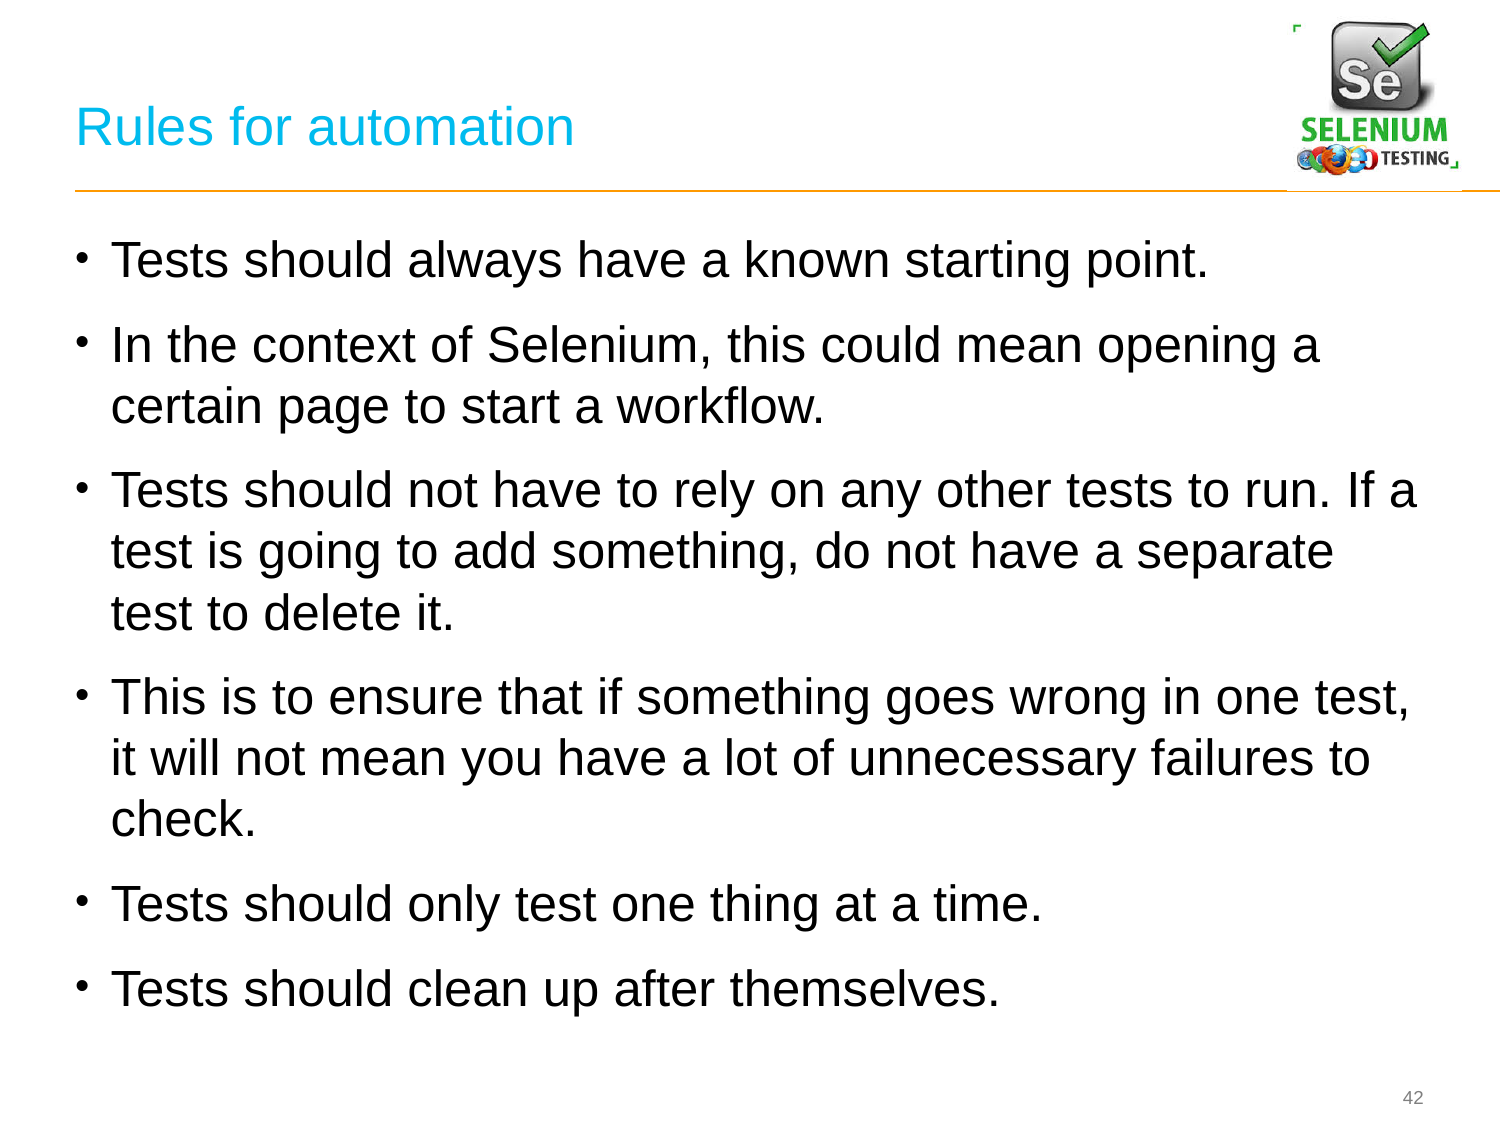

# Rules for automation
Tests should always have a known starting point.
In the context of Selenium, this could mean opening a certain page to start a workflow.
Tests should not have to rely on any other tests to run. If a test is going to add something, do not have a separate test to delete it.
This is to ensure that if something goes wrong in one test, it will not mean you have a lot of unnecessary failures to check.
Tests should only test one thing at a time.
Tests should clean up after themselves.